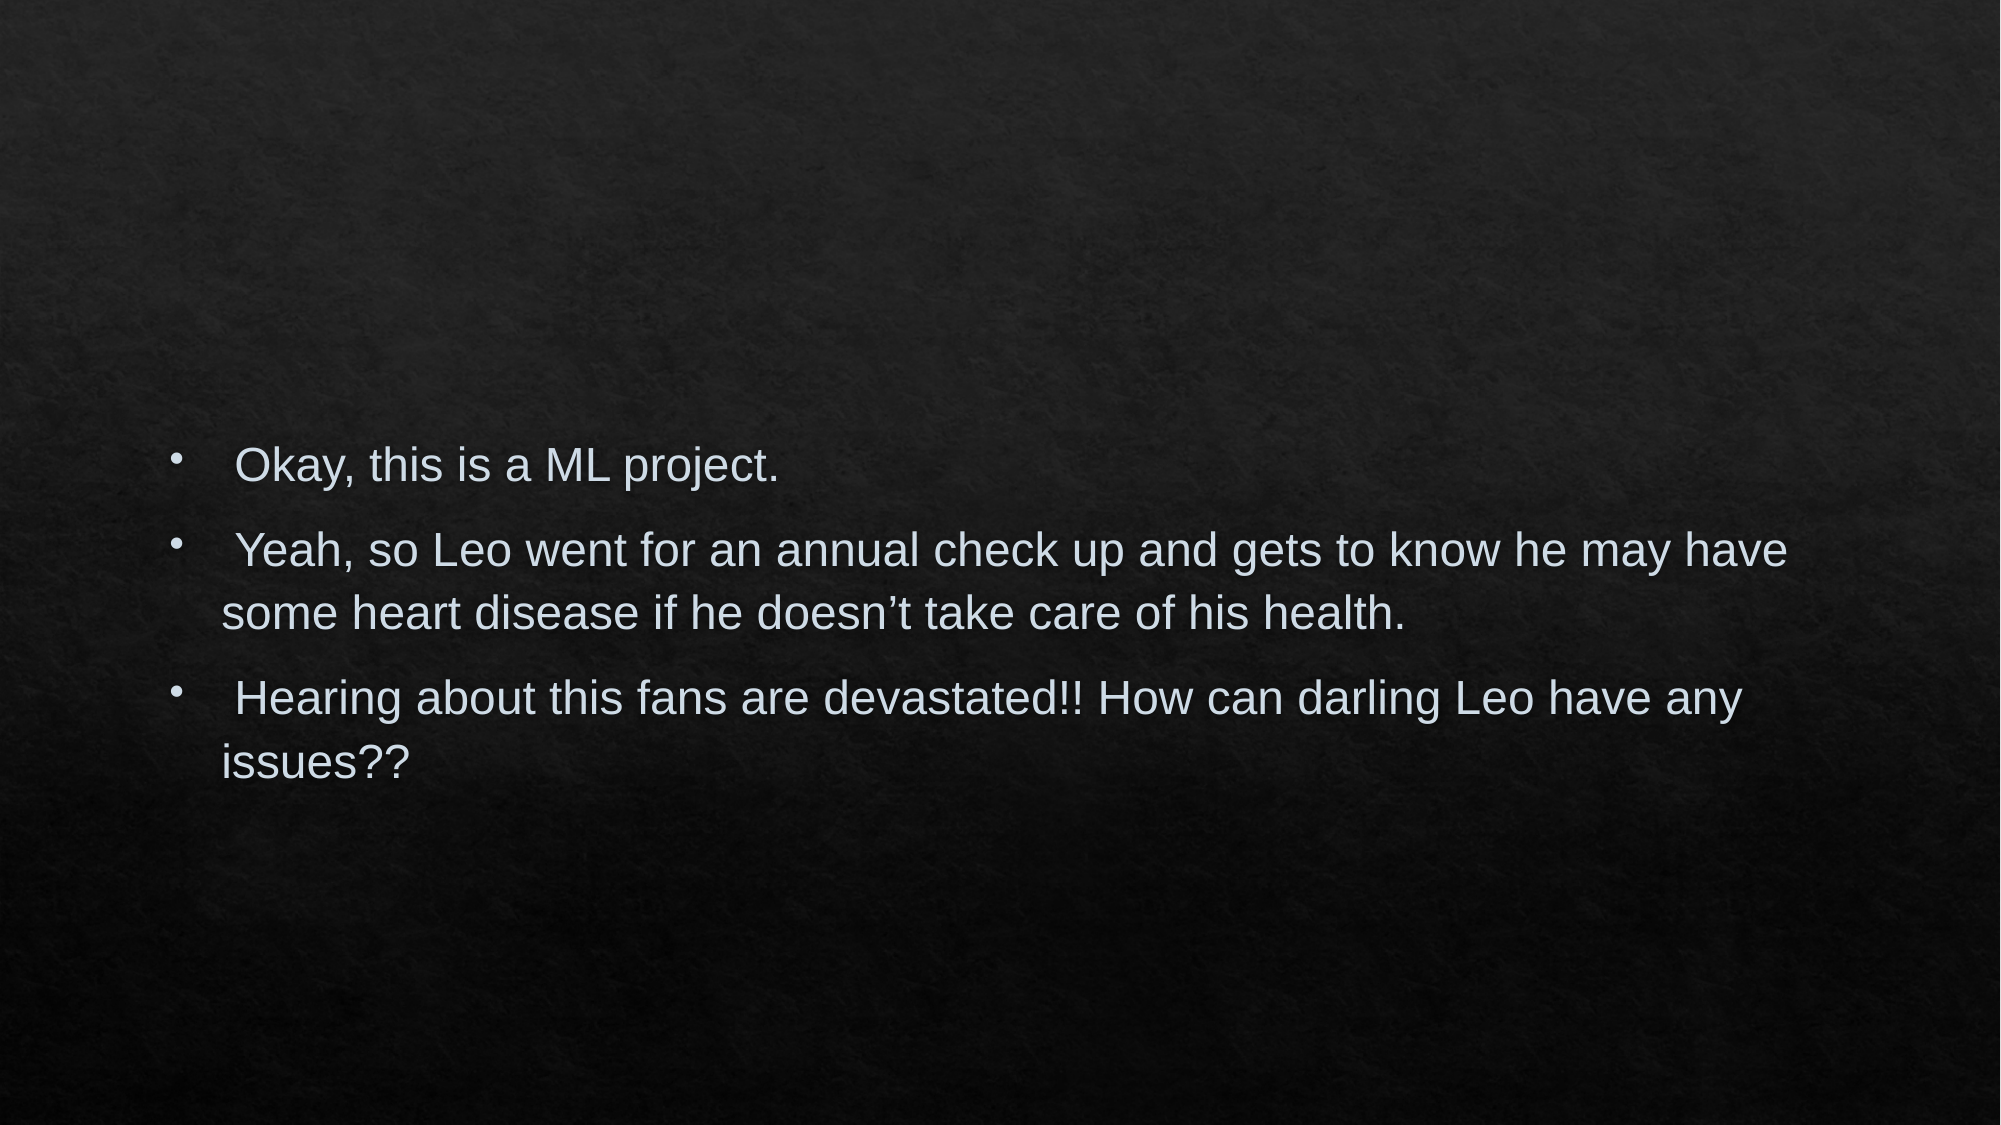

#

 Okay, this is a ML project.
 Yeah, so Leo went for an annual check up and gets to know he may have some heart disease if he doesn’t take care of his health.
 Hearing about this fans are devastated!! How can darling Leo have any issues??